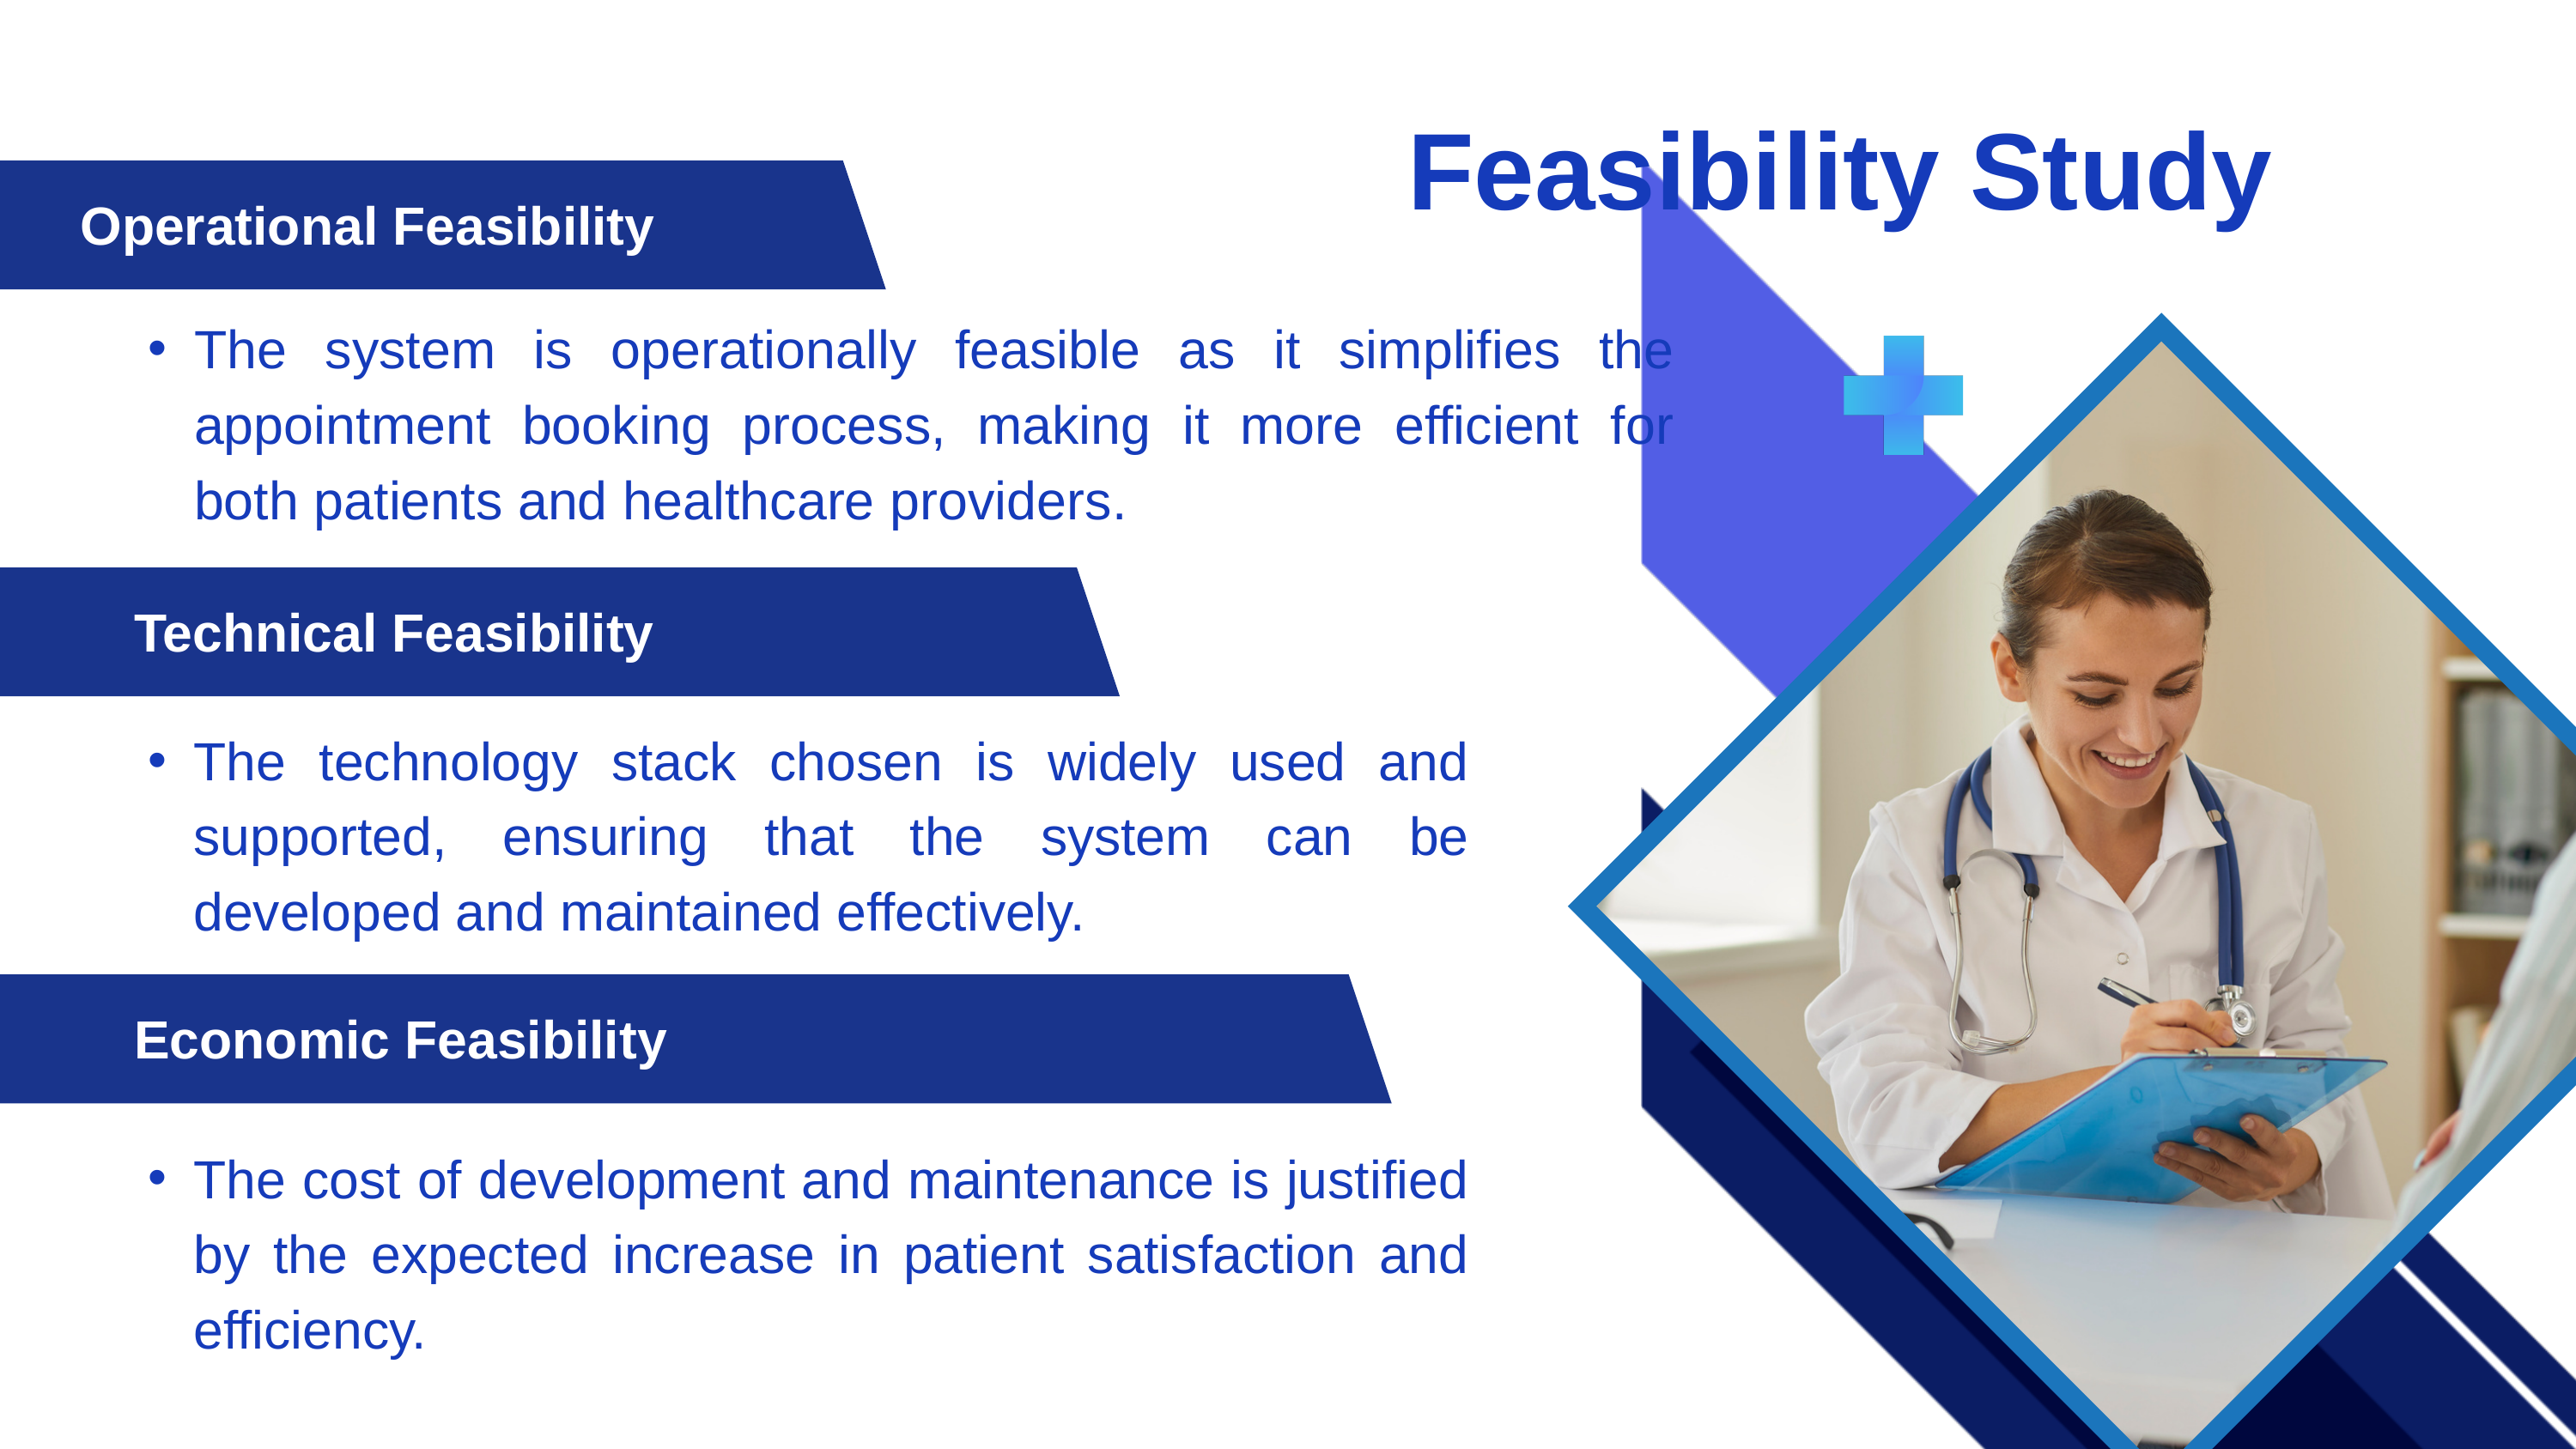

Feasibility Study

Operational Feasibility
The system is operationally feasible as it simplifies the appointment booking process, making it more efficient for both patients and healthcare providers.

Technical Feasibility
The technology stack chosen is widely used and supported, ensuring that the system can be developed and maintained effectively.

Economic Feasibility
The cost of development and maintenance is justified by the expected increase in patient satisfaction and efficiency.